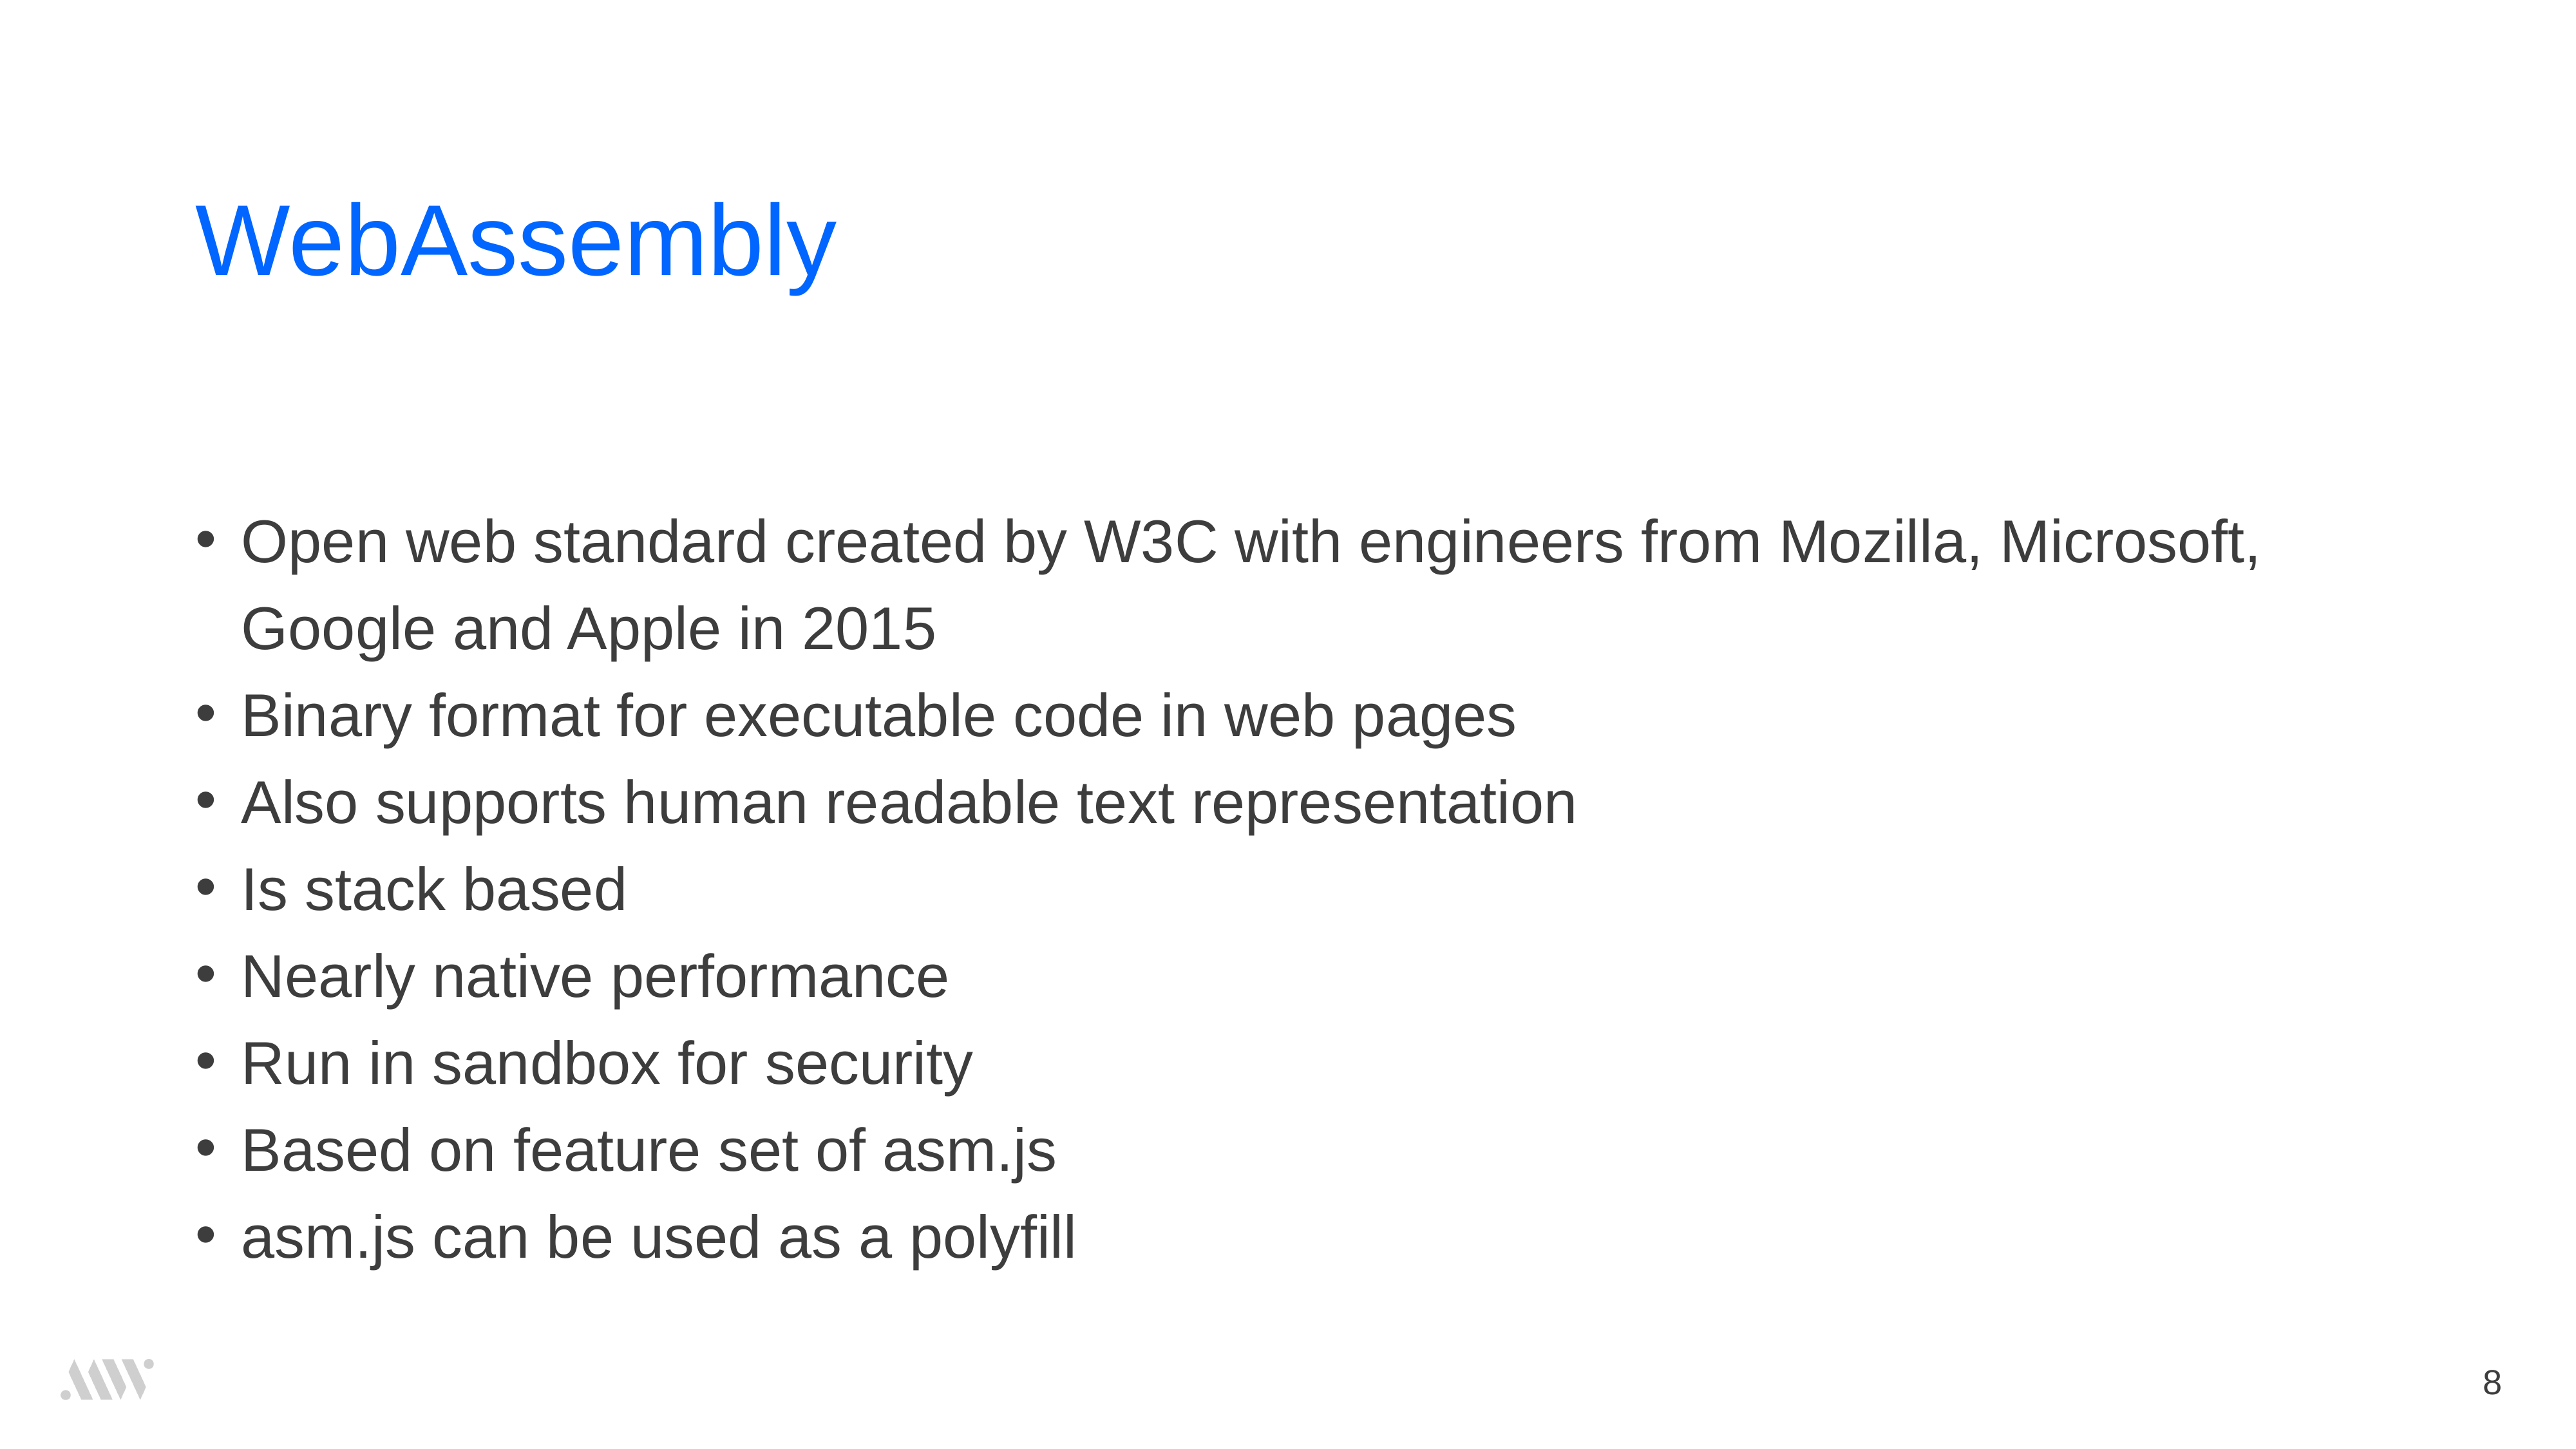

# WebAssembly

Open web standard created by W3C with engineers from Mozilla, Microsoft, Google and Apple in 2015
Binary format for executable code in web pages
Also supports human readable text representation
Is stack based
Nearly native performance
Run in sandbox for security
Based on feature set of asm.js
asm.js can be used as a polyfill
8